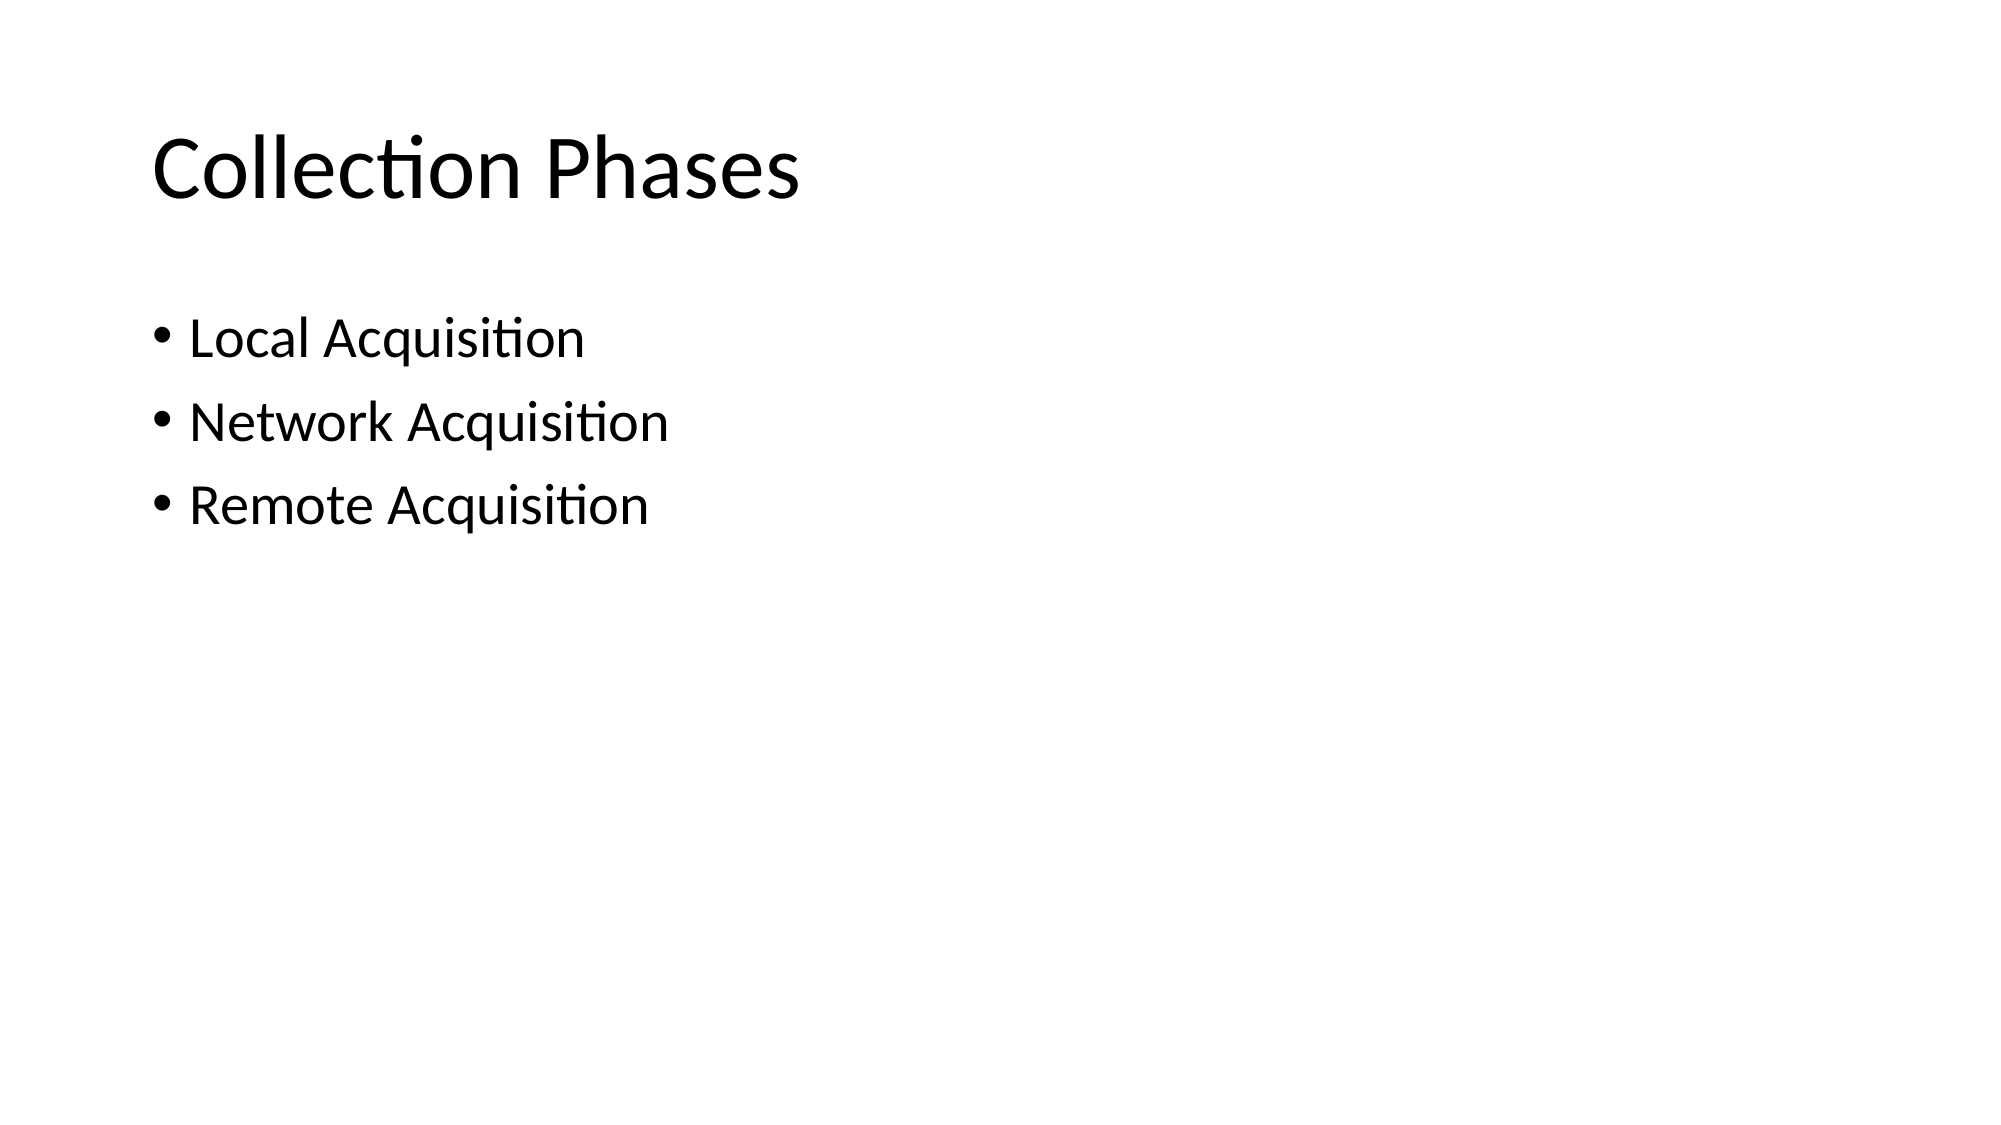

# Collection Phases
Local Acquisition
Network Acquisition
Remote Acquisition